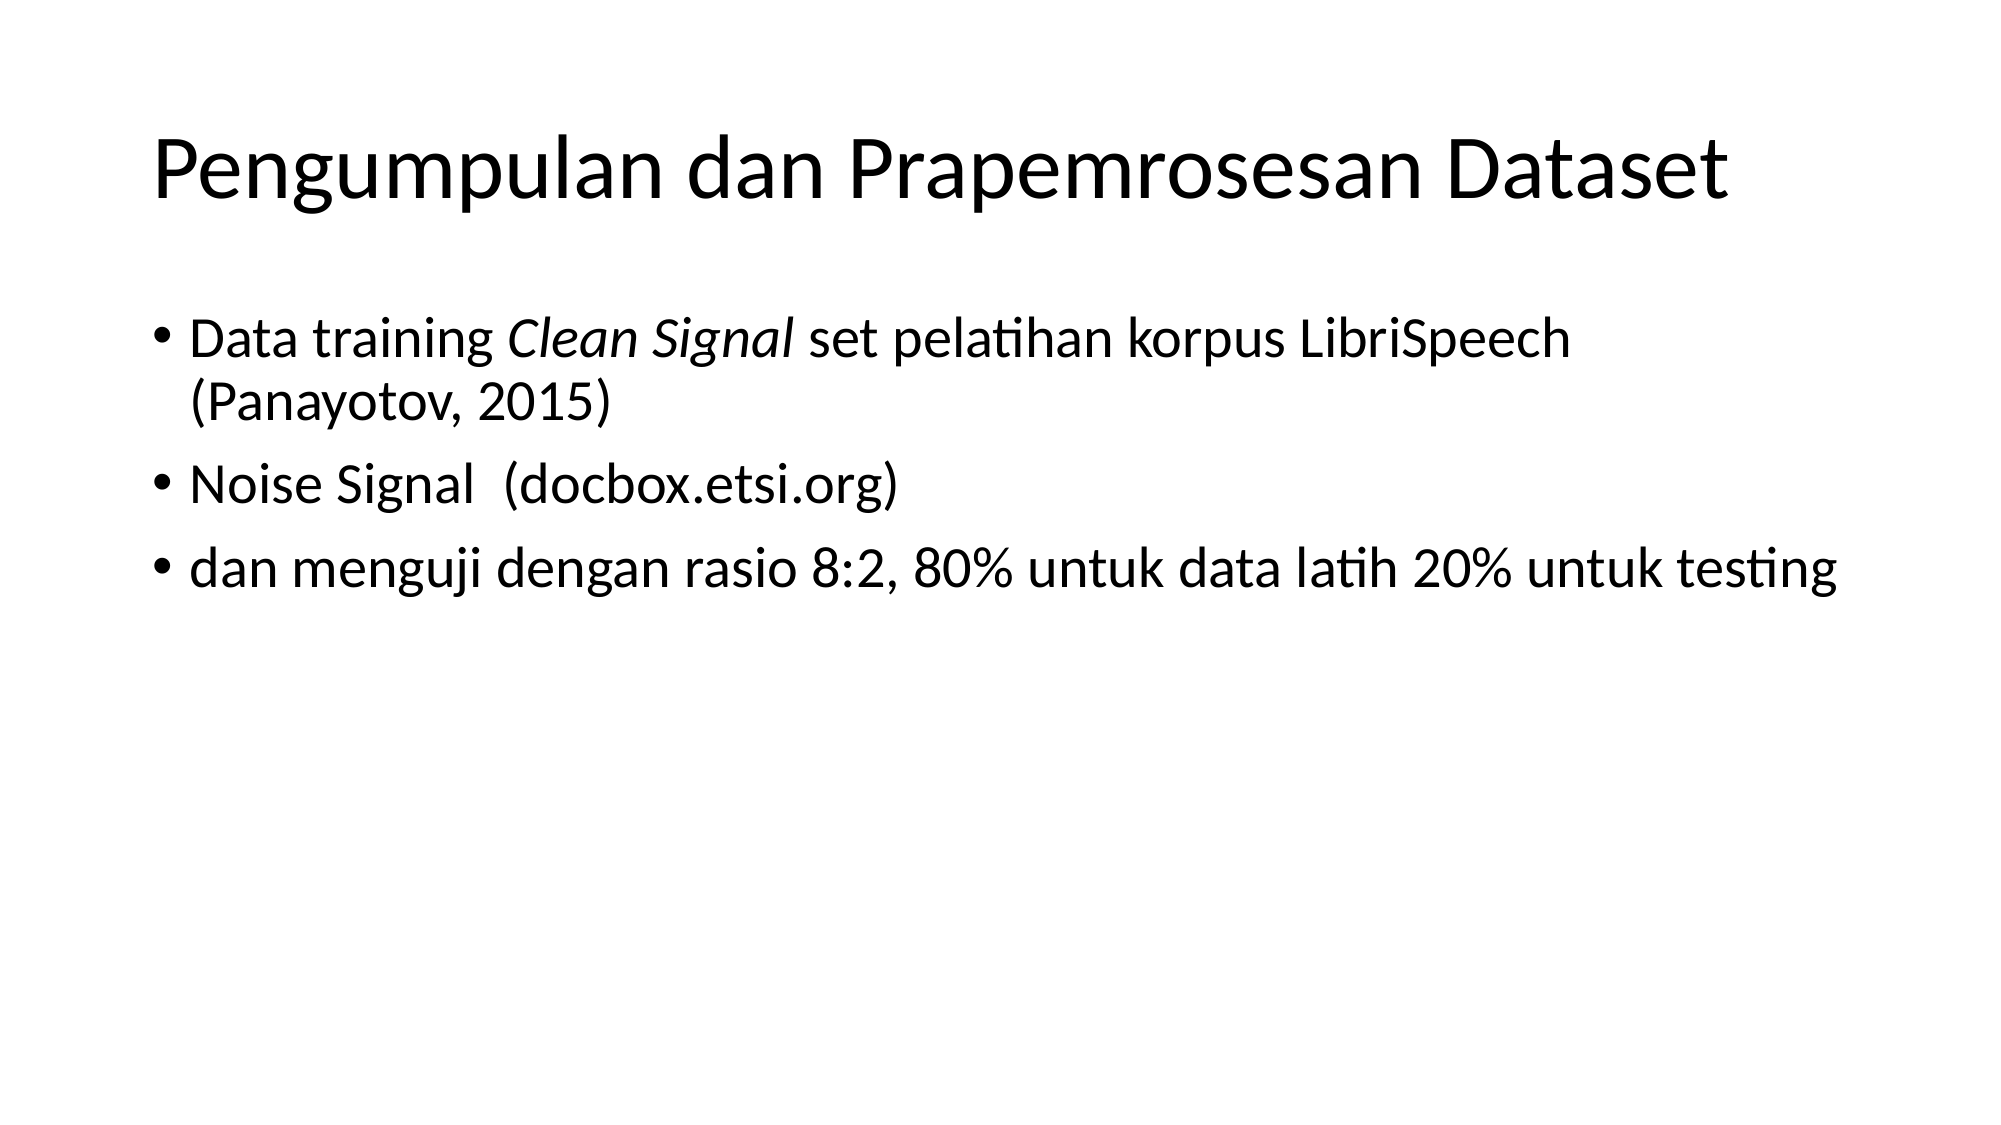

# Pengumpulan dan Prapemrosesan Dataset
Data training Clean Signal set pelatihan korpus LibriSpeech (Panayotov, 2015)
Noise Signal  (docbox.etsi.org)
dan menguji dengan rasio 8:2, 80% untuk data latih 20% untuk testing